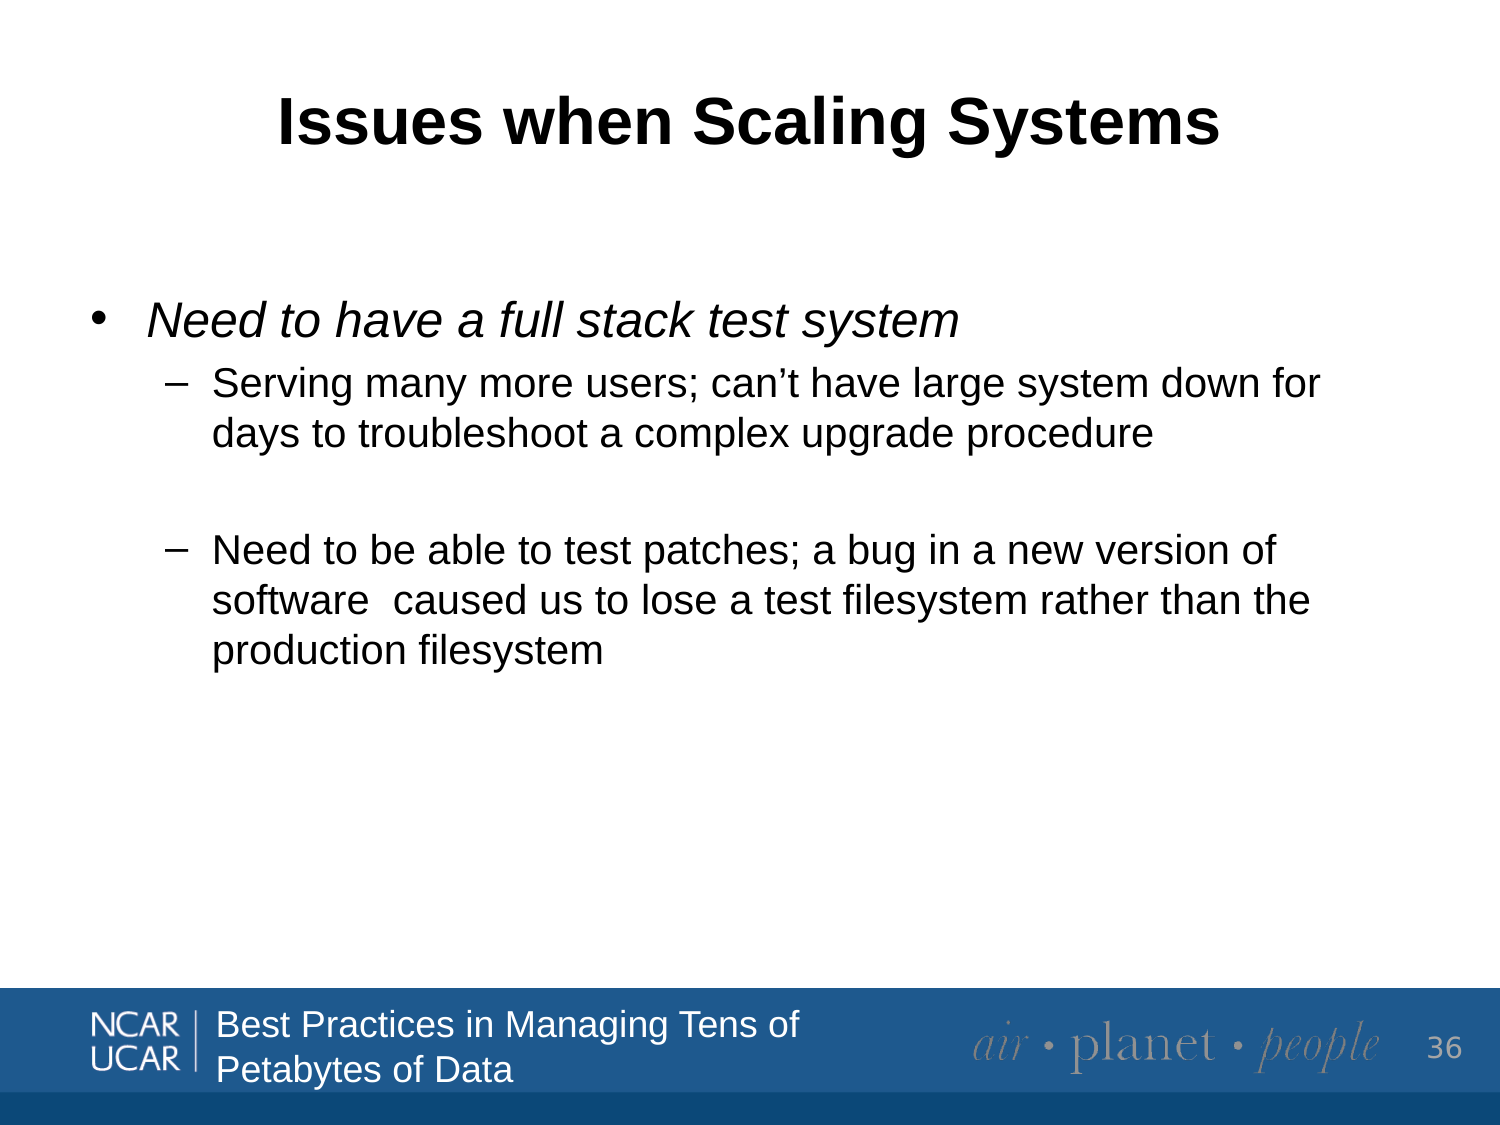

# Issues when Scaling Systems

Need to have a full stack test system
Serving many more users; can’t have large system down for days to troubleshoot a complex upgrade procedure

Need to be able to test patches; a bug in a new version of software  caused us to lose a test filesystem rather than the production filesystem

36